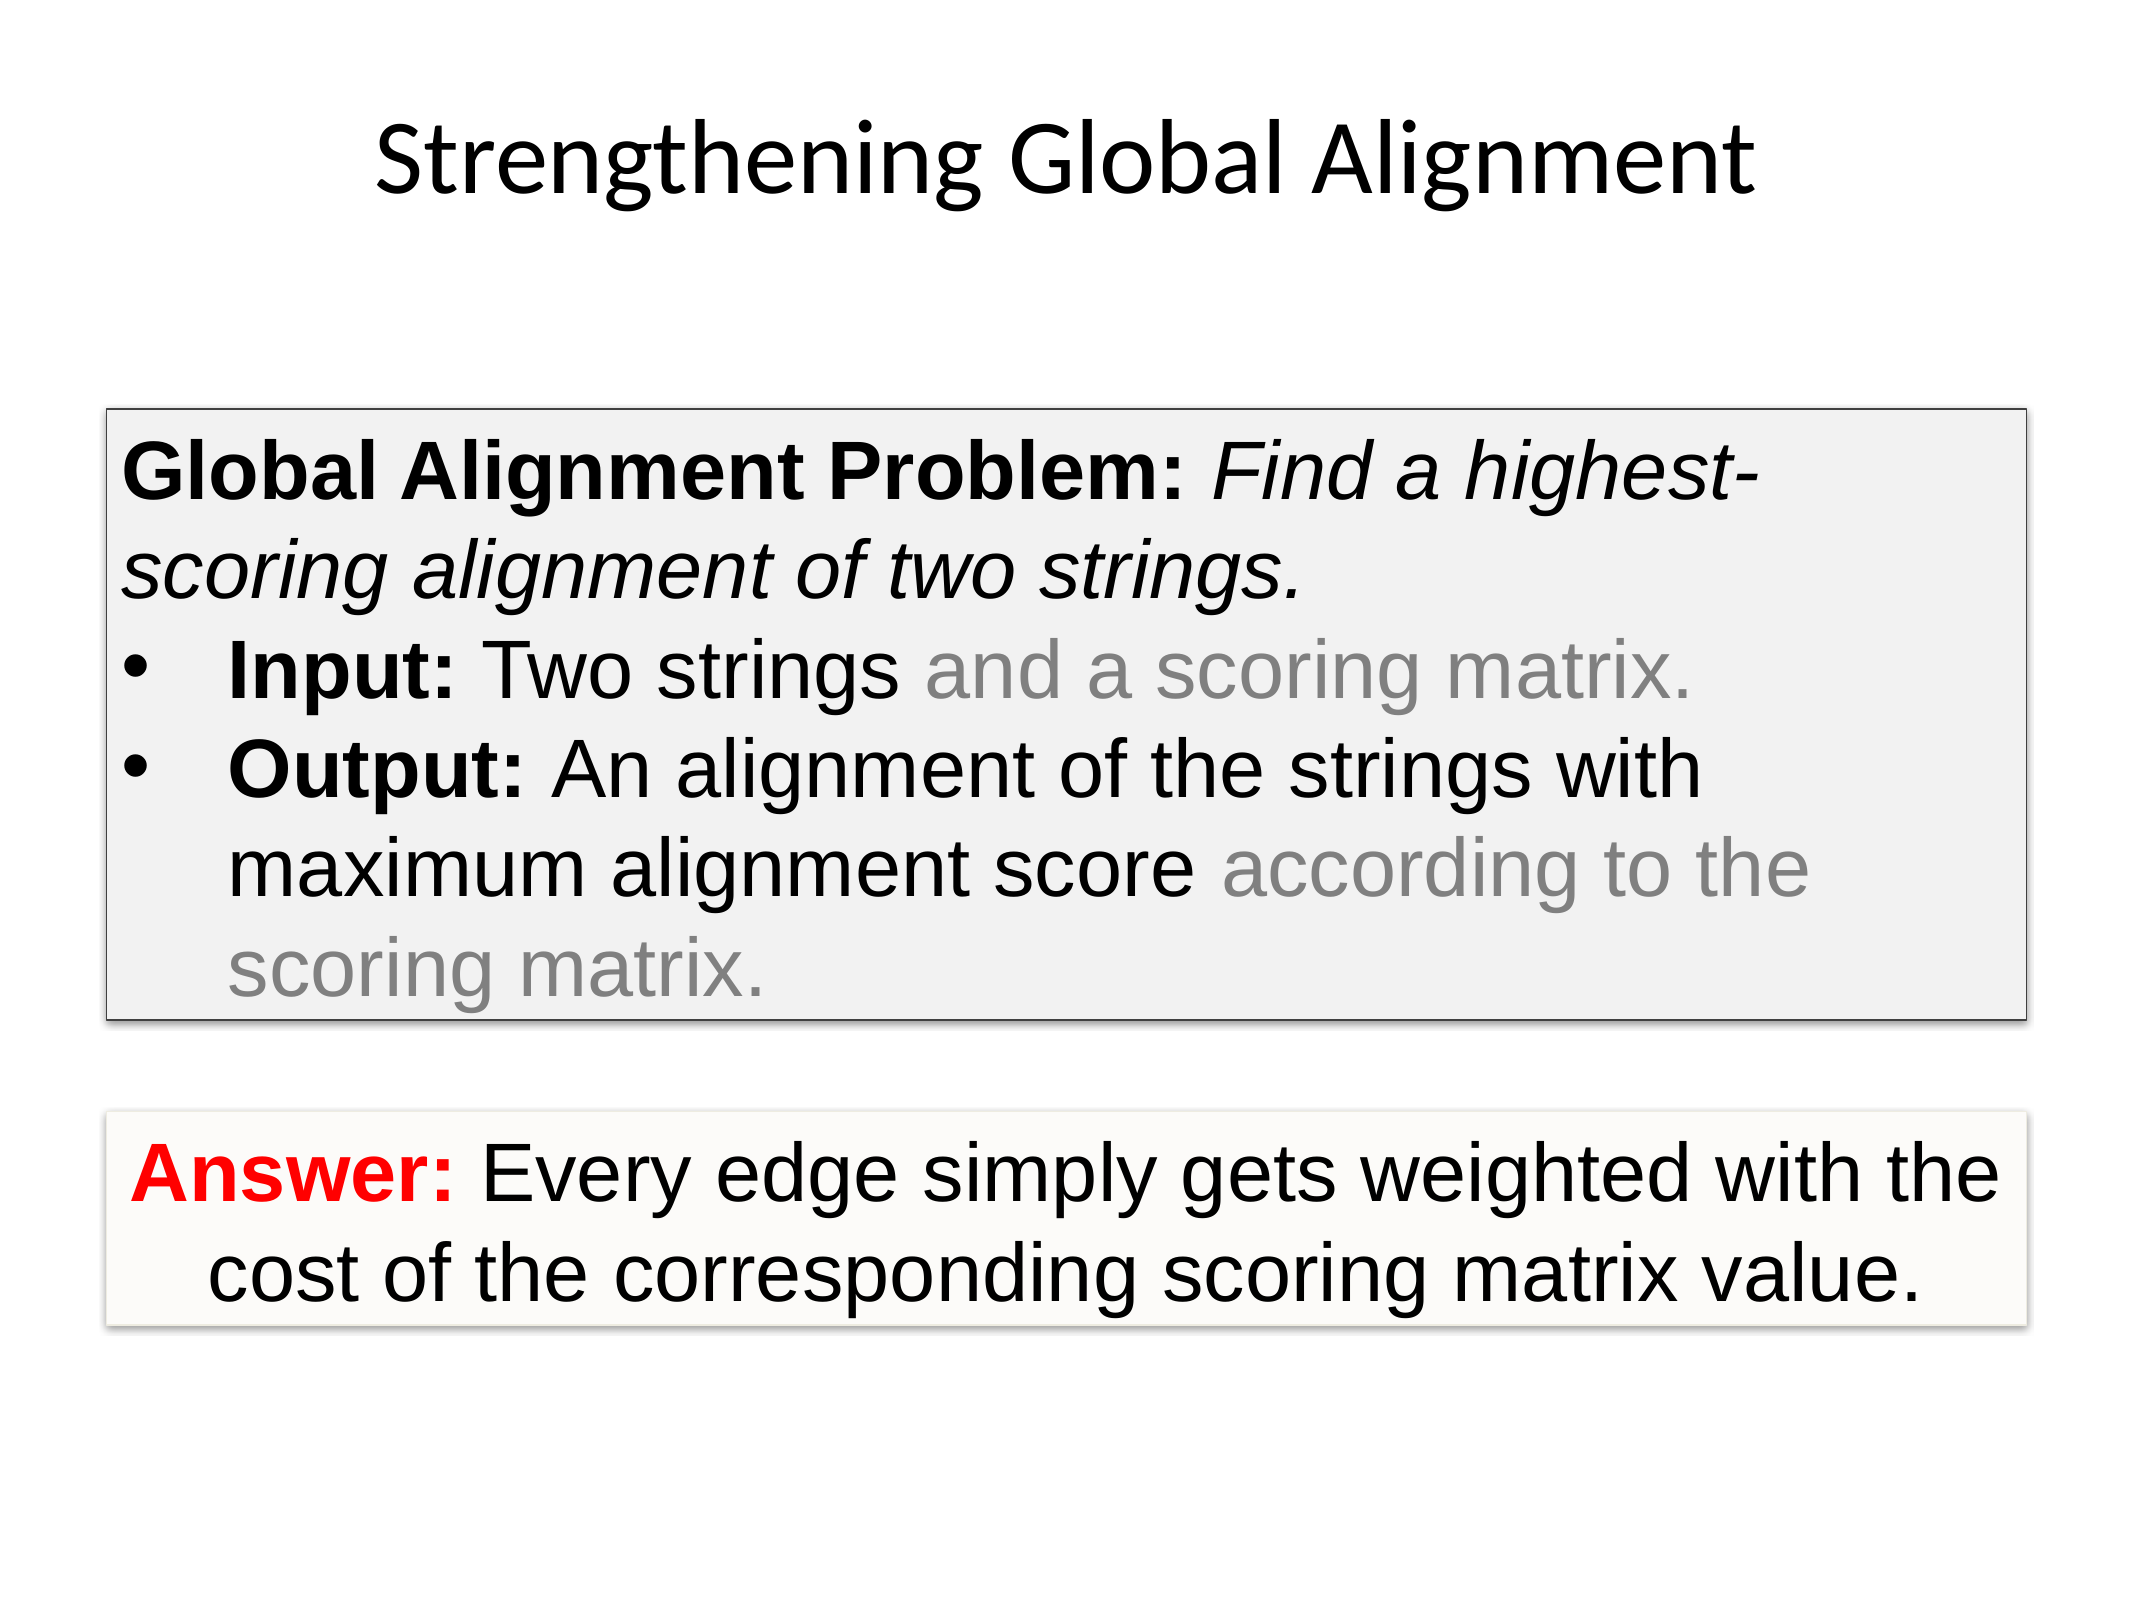

# Strengthening Global Alignment
Global Alignment Problem: Find a highest-scoring alignment of two strings.
Input: Two strings and a scoring matrix.
Output: An alignment of the strings with maximum alignment score according to the scoring matrix.
Answer: Every edge simply gets weighted with the cost of the corresponding scoring matrix value.